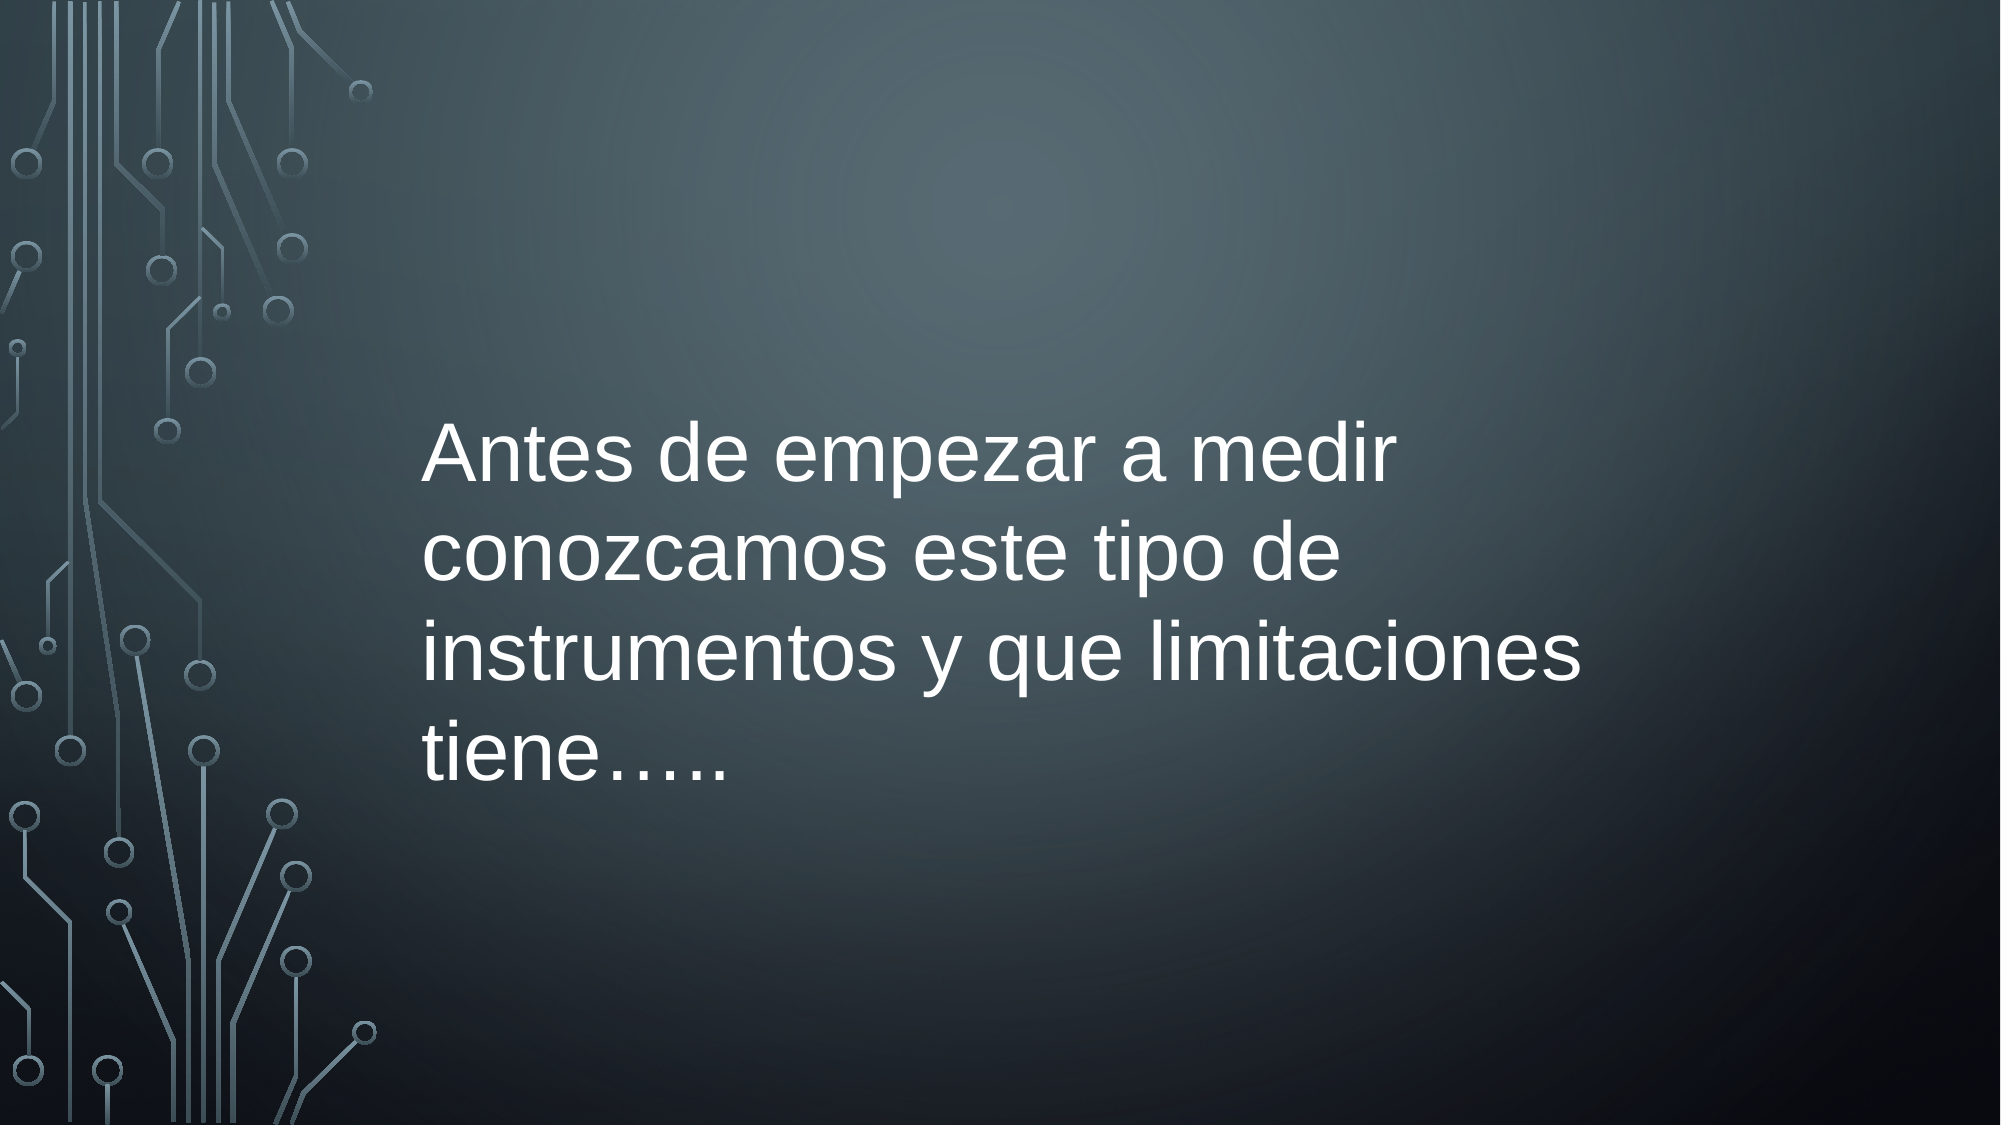

Antes de empezar a medir conozcamos este tipo de instrumentos y que limitaciones tiene…..